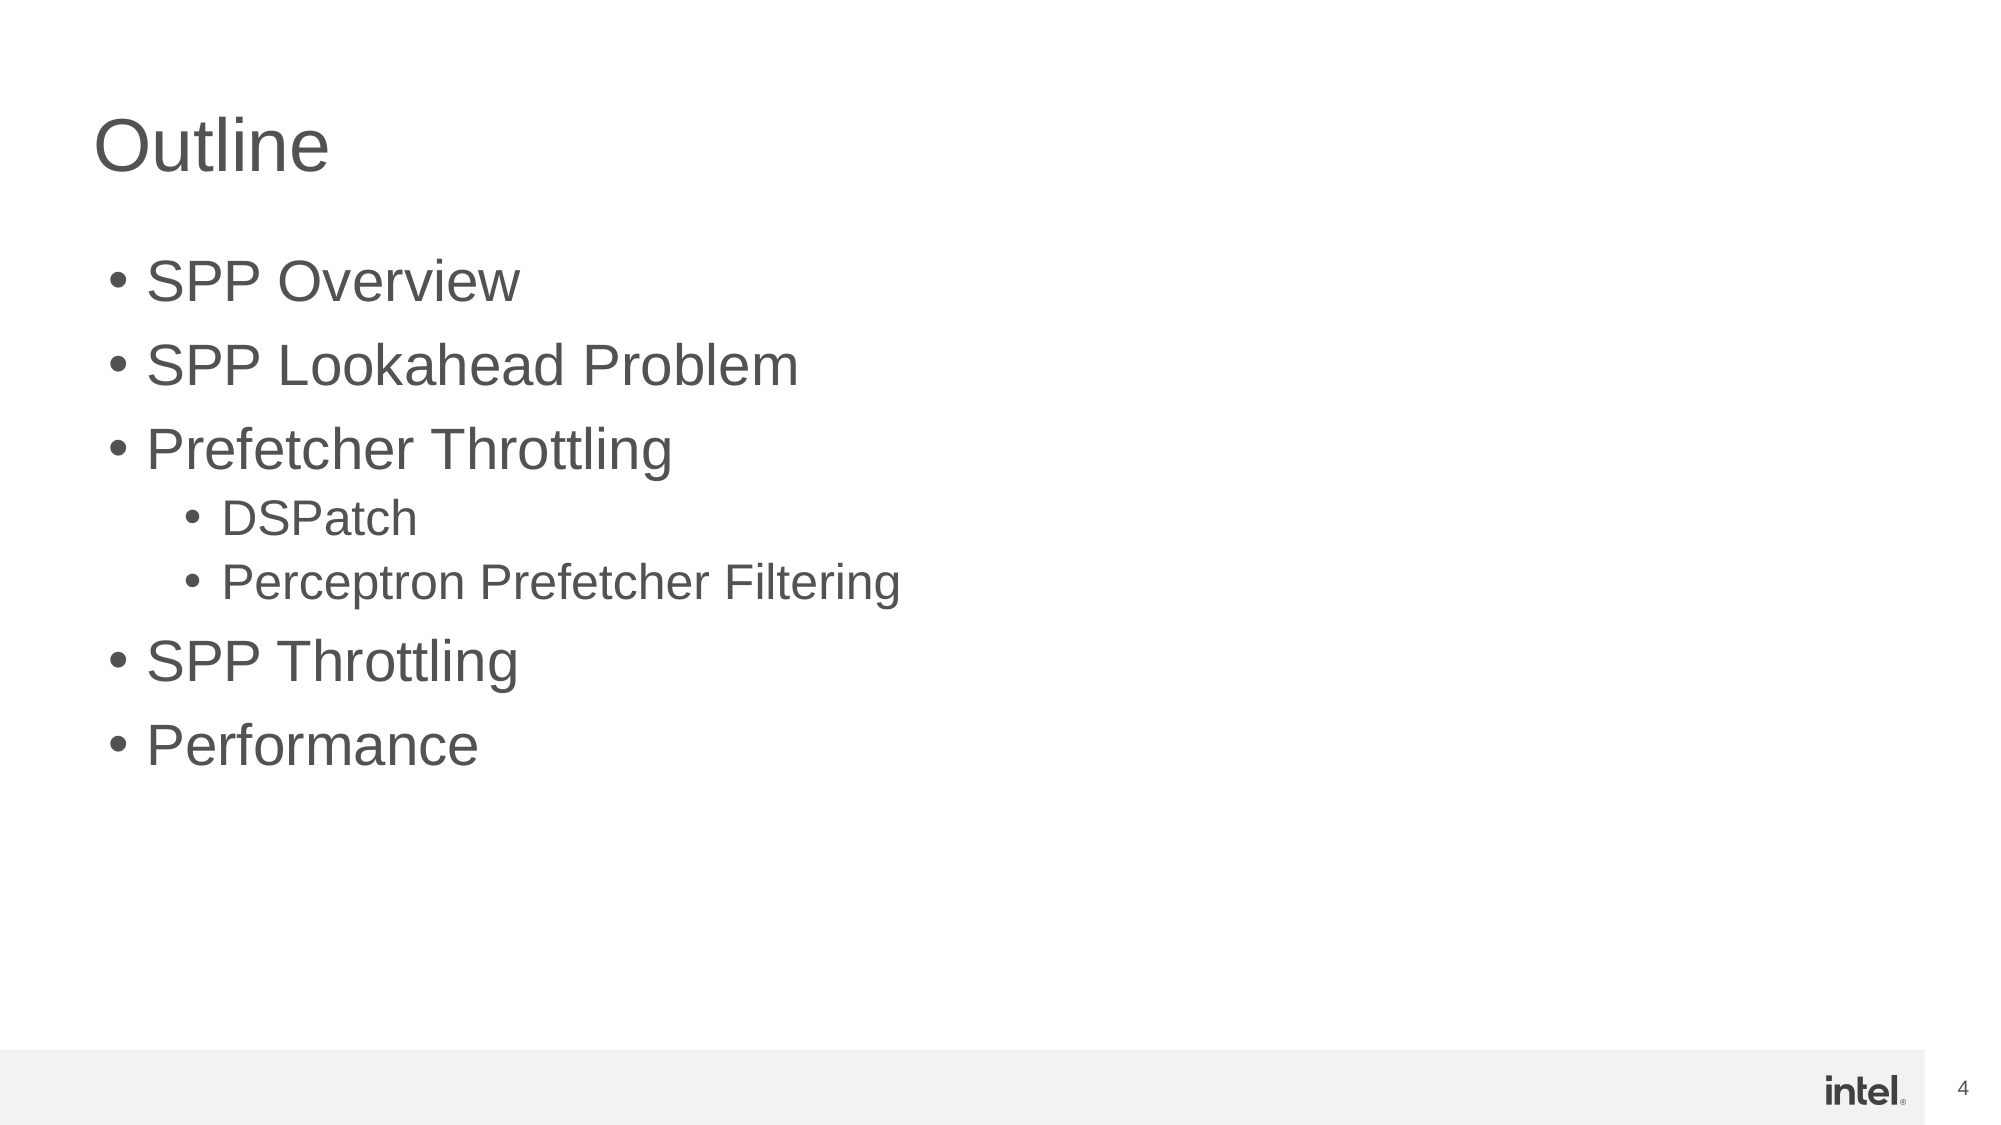

# Outline
SPP Overview
SPP Lookahead Problem
Prefetcher Throttling
DSPatch
Perceptron Prefetcher Filtering
SPP Throttling
Performance